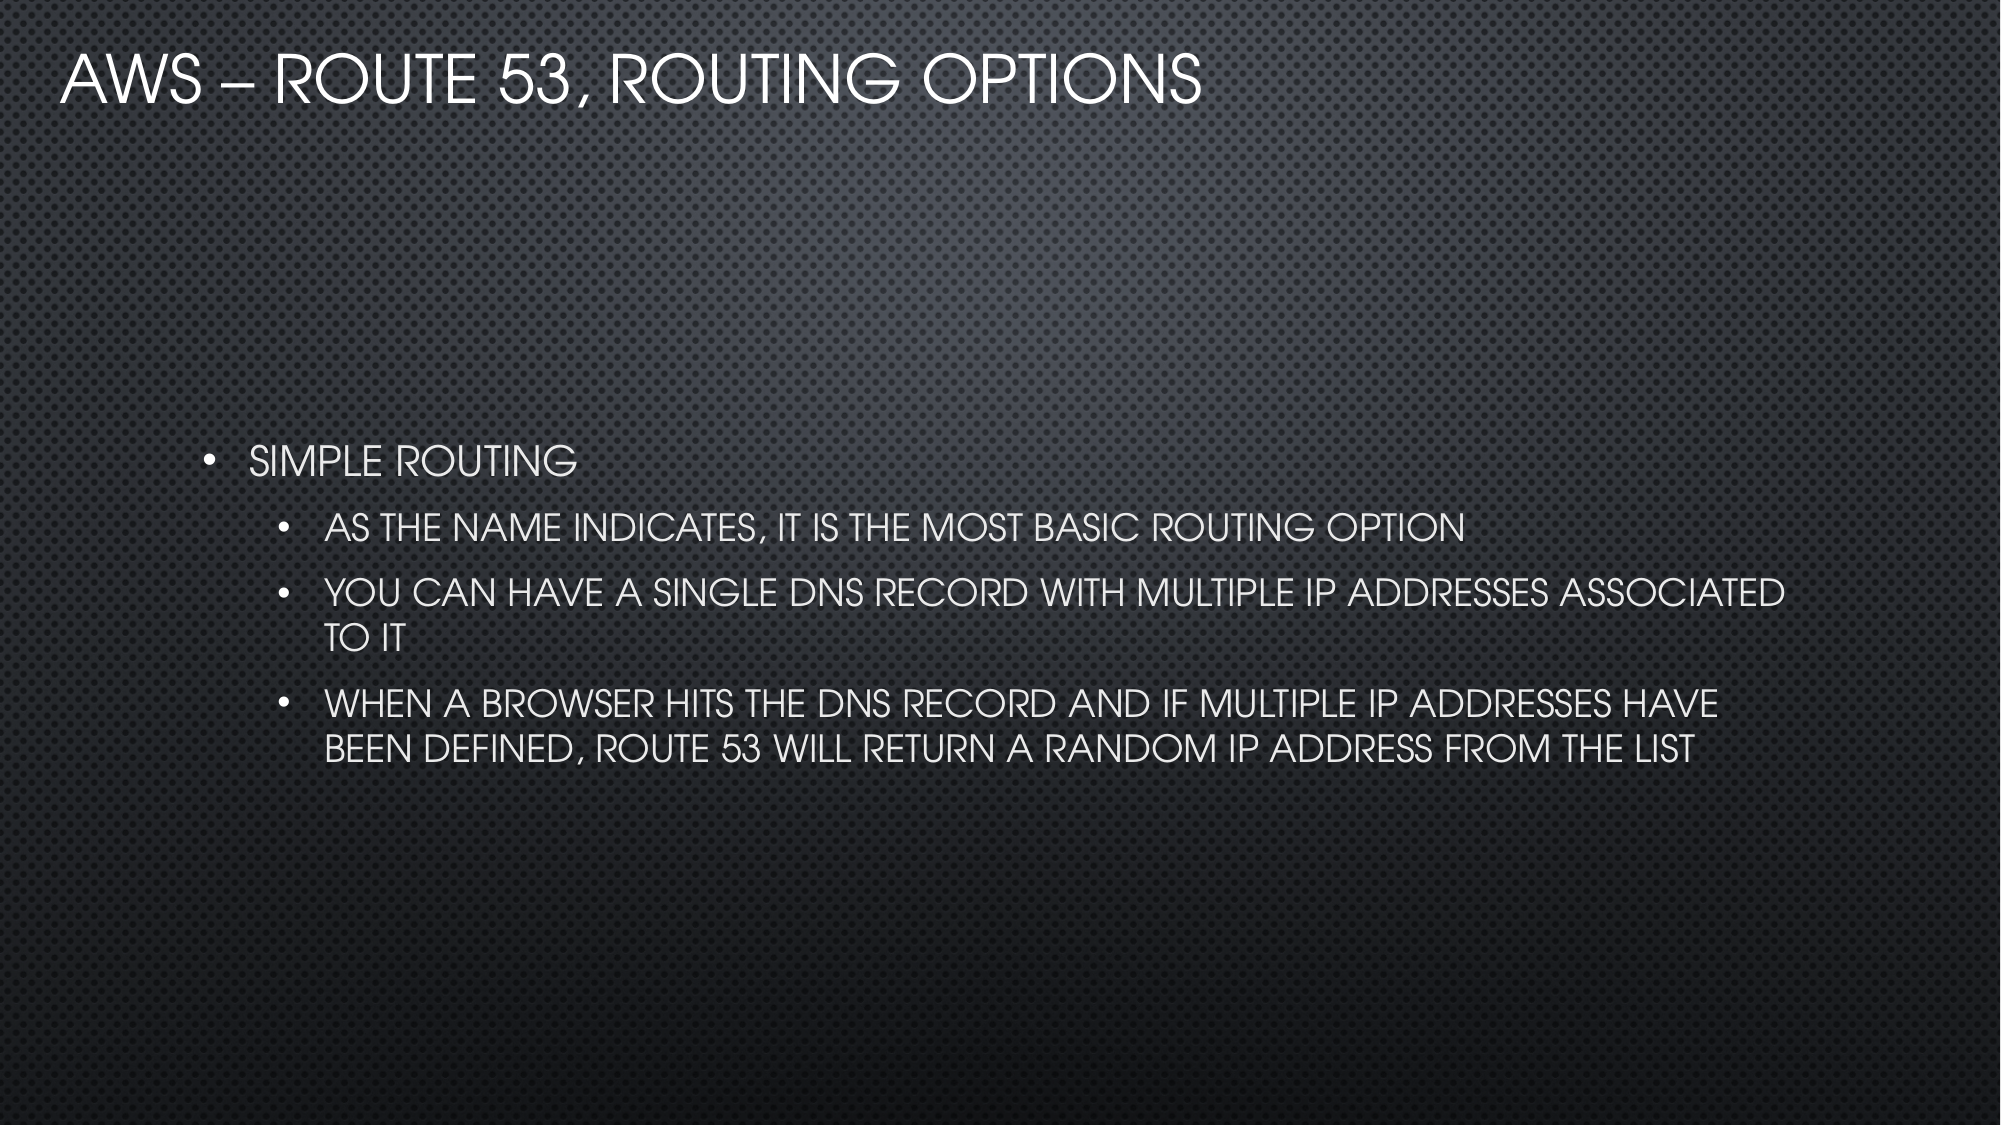

# Aws – Route 53, routing options

Simple Routing
As the name indicates, it is the most basic routing option
You can have a single DNS record with multiple IP addresses associated to it
When a browser hits the DNS record and if multiple IP addresses have been defined, Route 53 will return a random IP address from the list